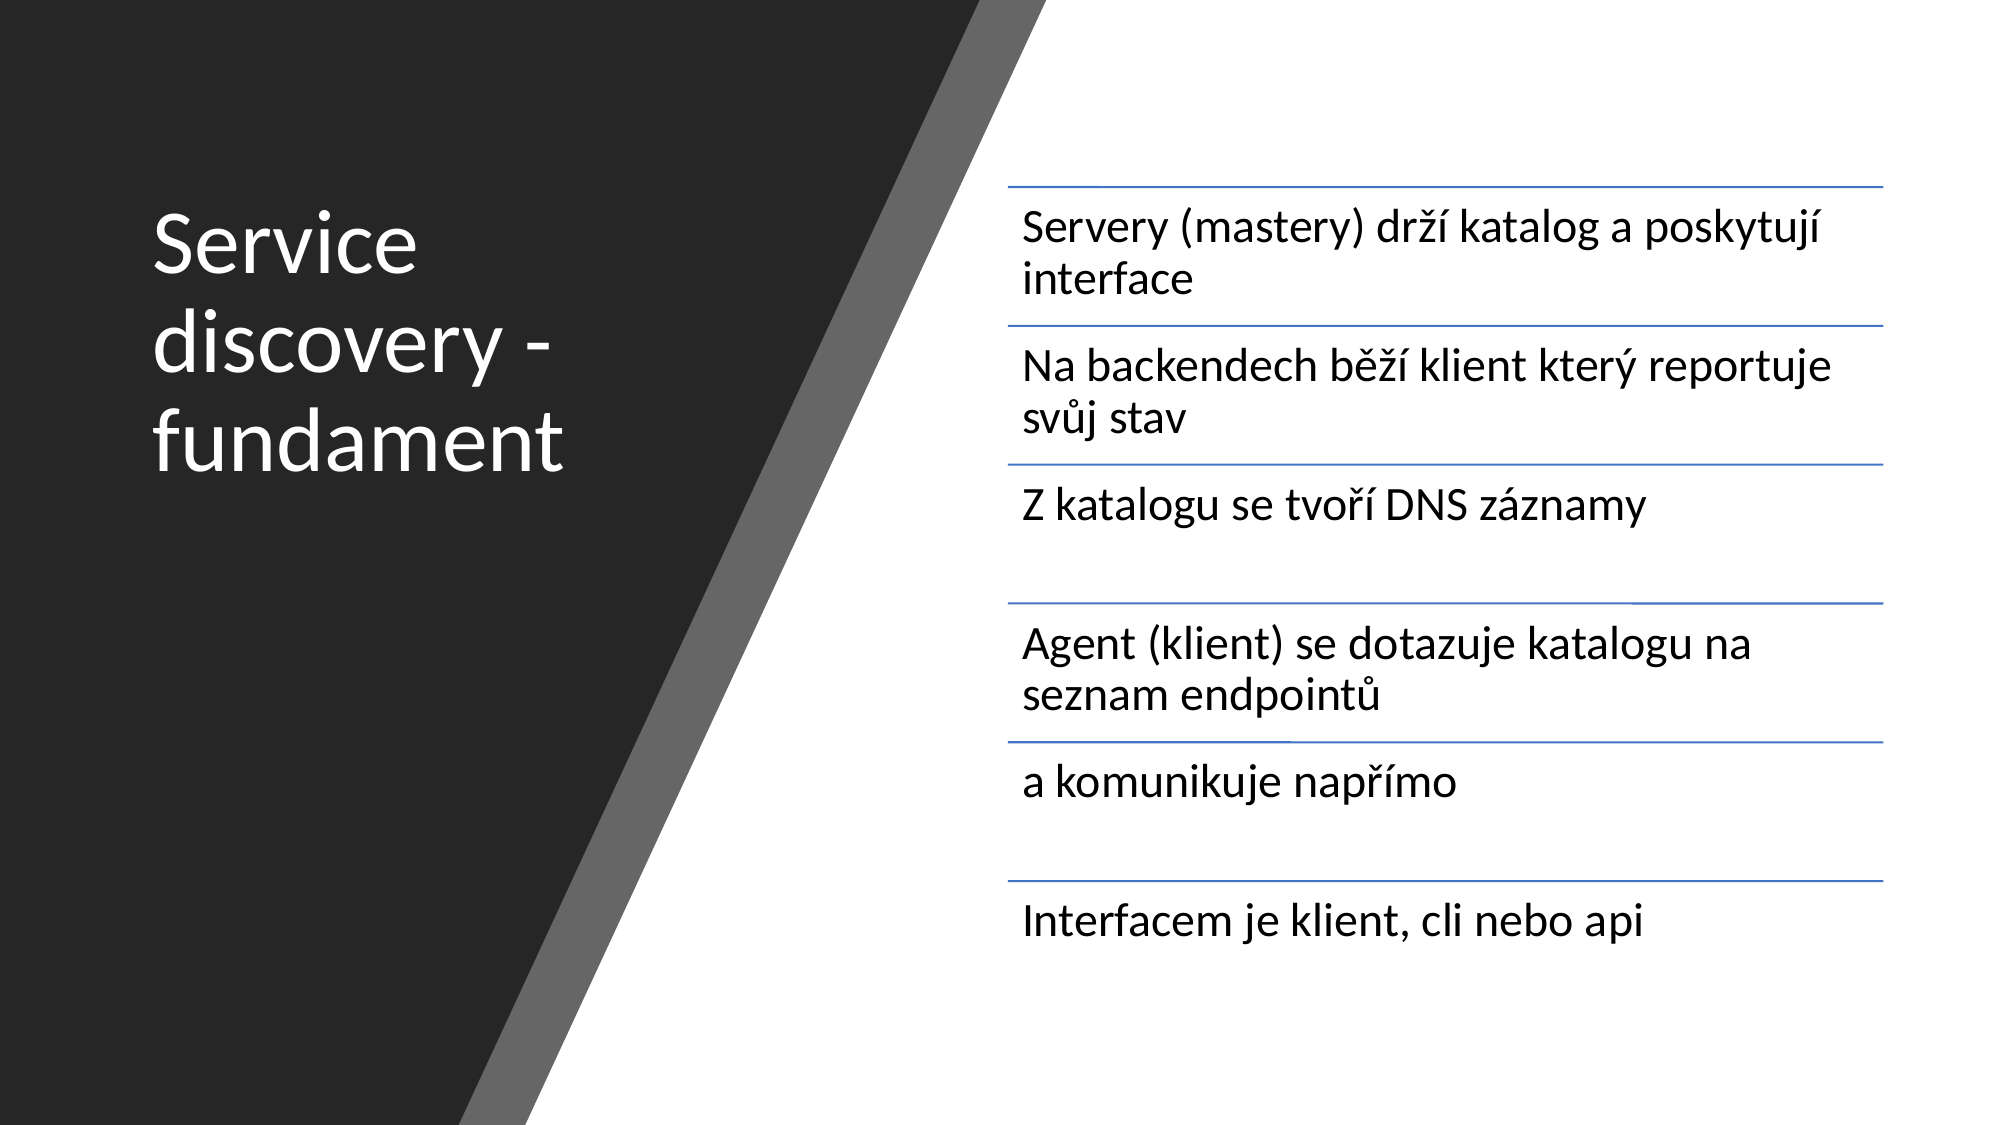

# Service discovery - fundament
Servery (mastery) drží katalog a poskytují interface
Na backendech běží klient který reportuje svůj stav
Z katalogu se tvoří DNS záznamy
Agent (klient) se dotazuje katalogu na seznam endpointů
a komunikuje napřímo
Interfacem je klient, cli nebo api